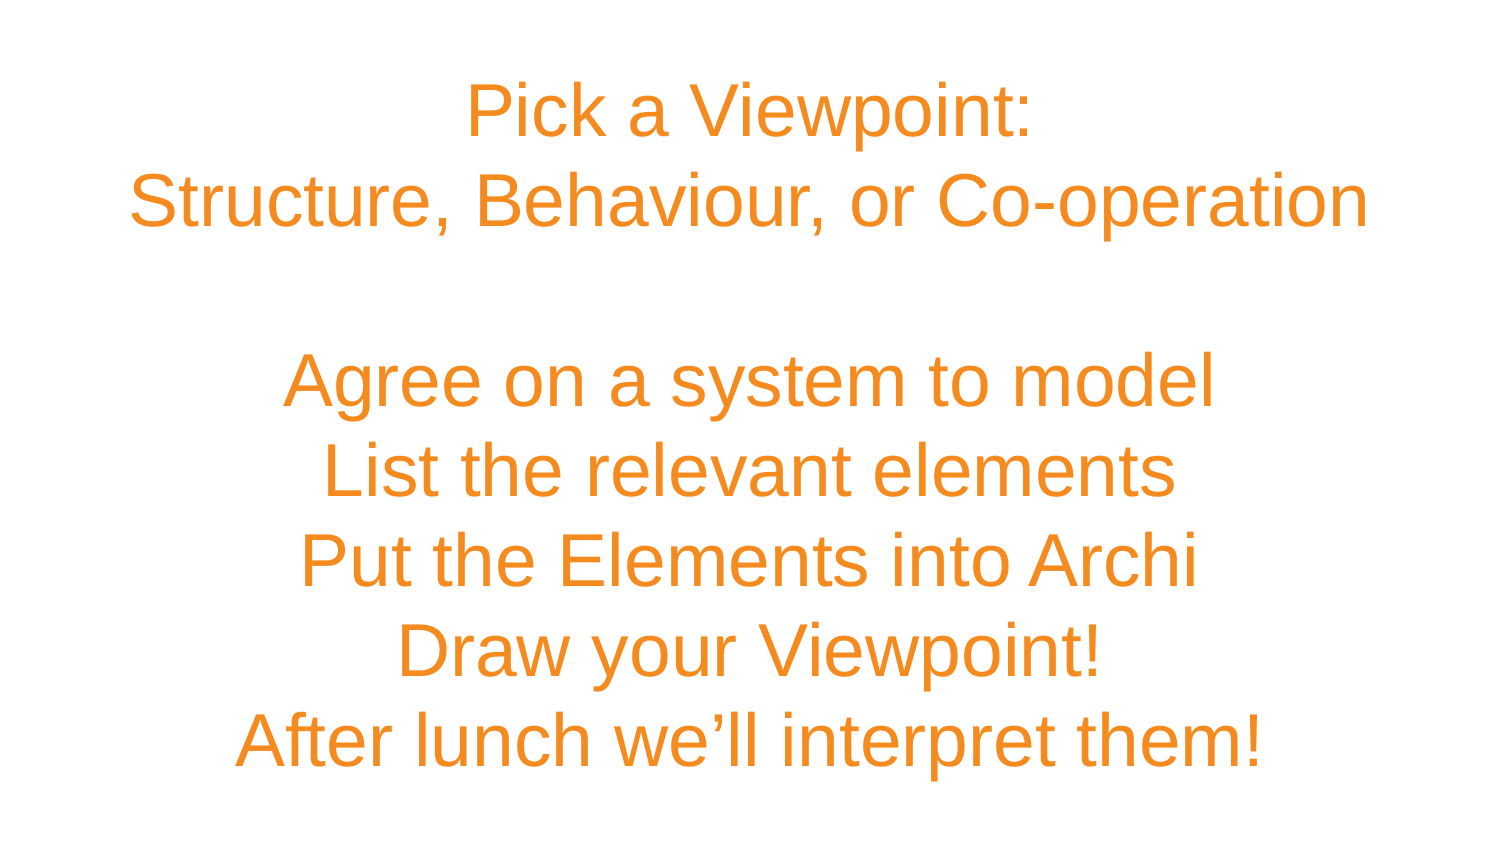

# Pick a Viewpoint: Structure, Behaviour, or Co-operation Agree on a system to model List the relevant elements Put the Elements into Archi Draw your Viewpoint! After lunch we’ll interpret them!